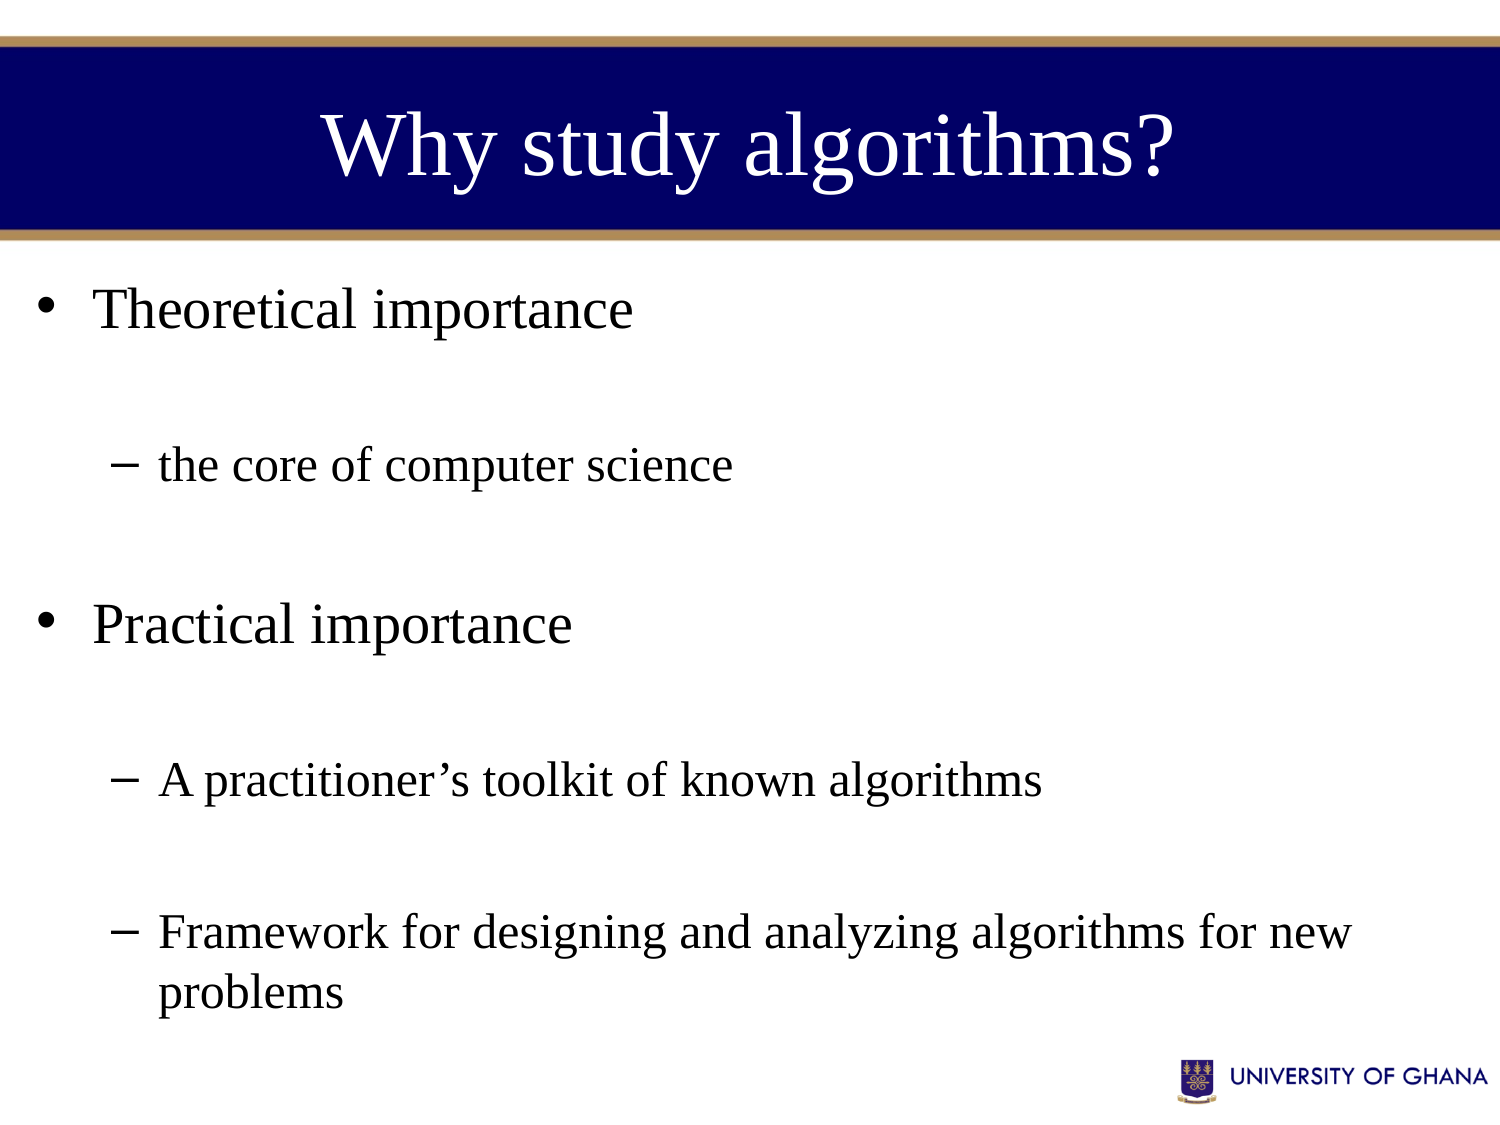

# Why study algorithms?
Theoretical importance

the core of computer science

Practical importance

A practitioner’s toolkit of known algorithms

Framework for designing and analyzing algorithms for new problems